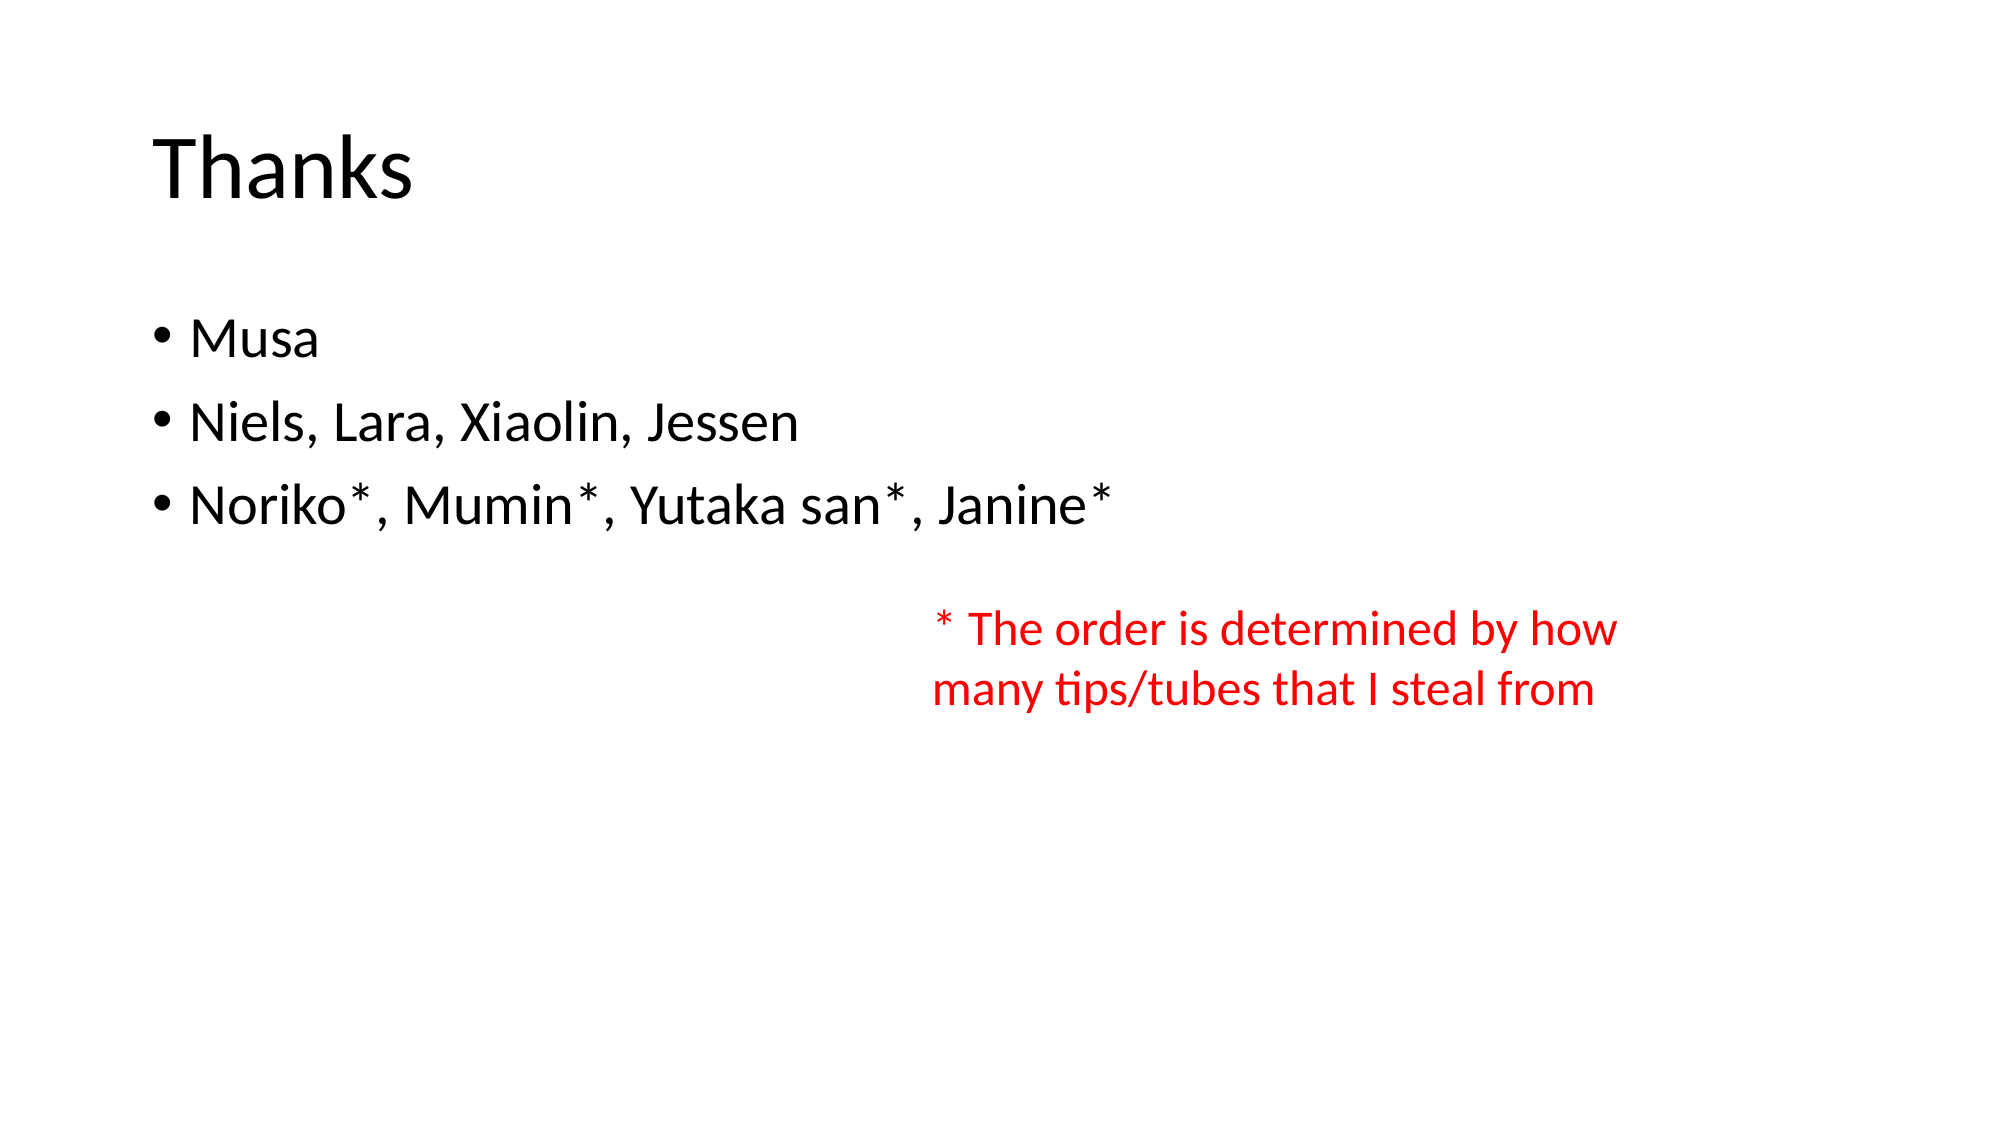

# Thanks
Musa
Niels, Lara, Xiaolin, Jessen
Noriko*, Mumin*, Yutaka san*, Janine*
* The order is determined by how many tips/tubes that I steal from